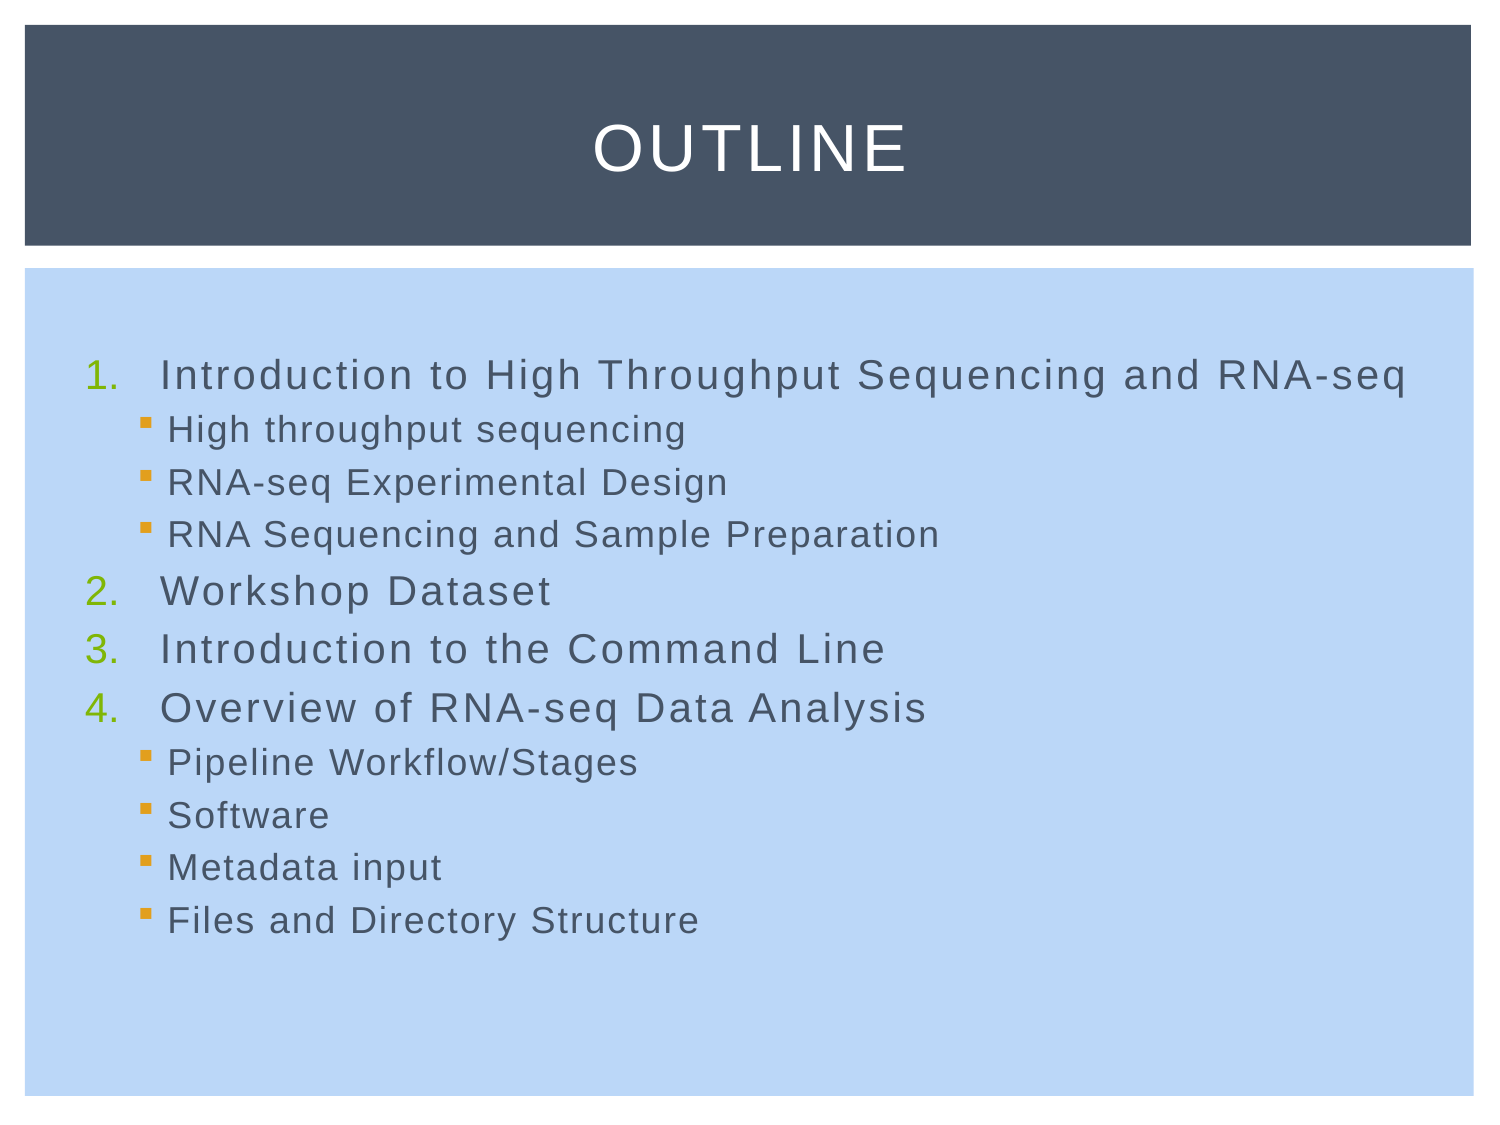

# Outline

Introduction to High Throughput Sequencing and RNA-seq
High throughput sequencing
RNA-seq Experimental Design
RNA Sequencing and Sample Preparation
Workshop Dataset
Introduction to the Command Line
Overview of RNA-seq Data Analysis
Pipeline Workflow/Stages
Software
Metadata input
Files and Directory Structure